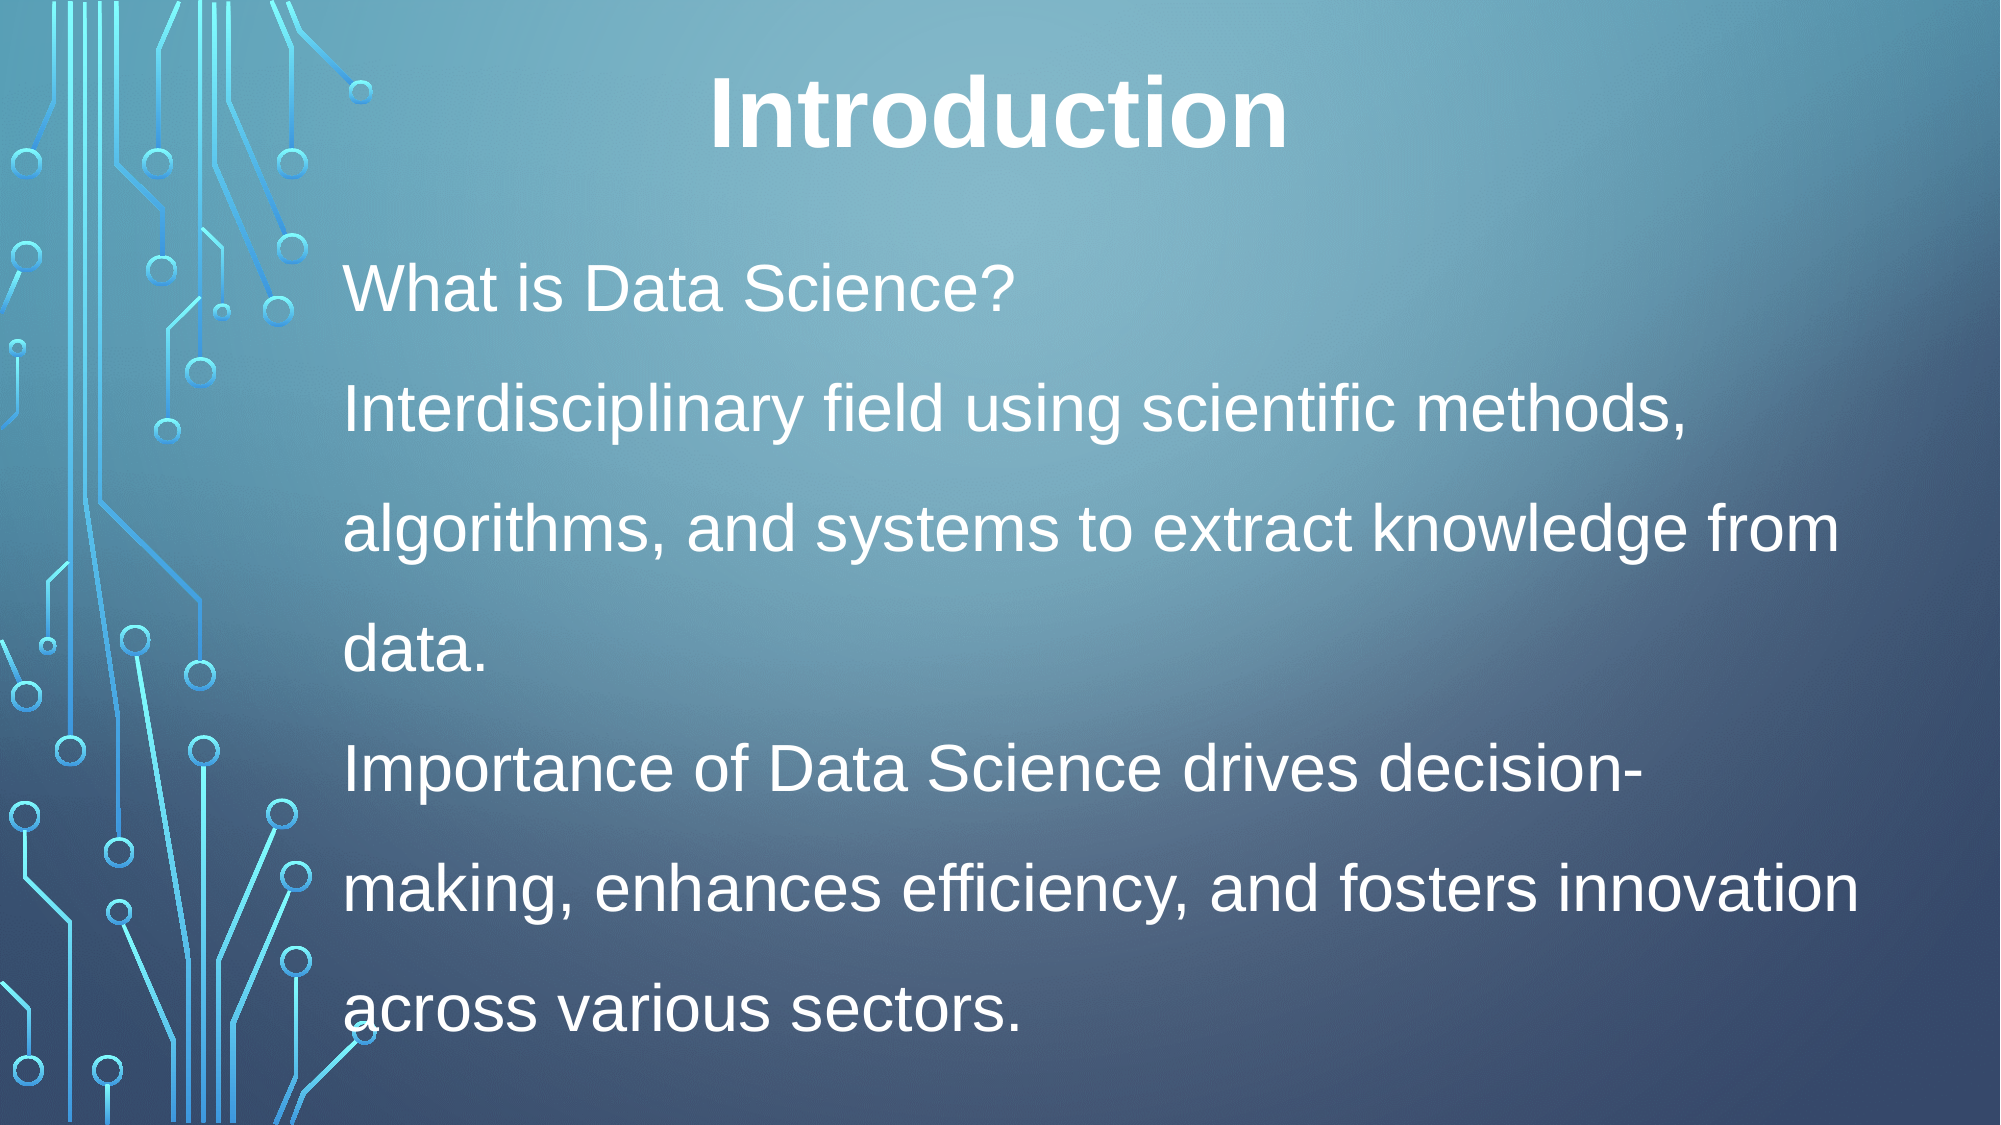

# Introduction
What is Data Science?
Interdisciplinary field using scientific methods, algorithms, and systems to extract knowledge from data.
Importance of Data Science drives decision-making, enhances efficiency, and fosters innovation across various sectors.